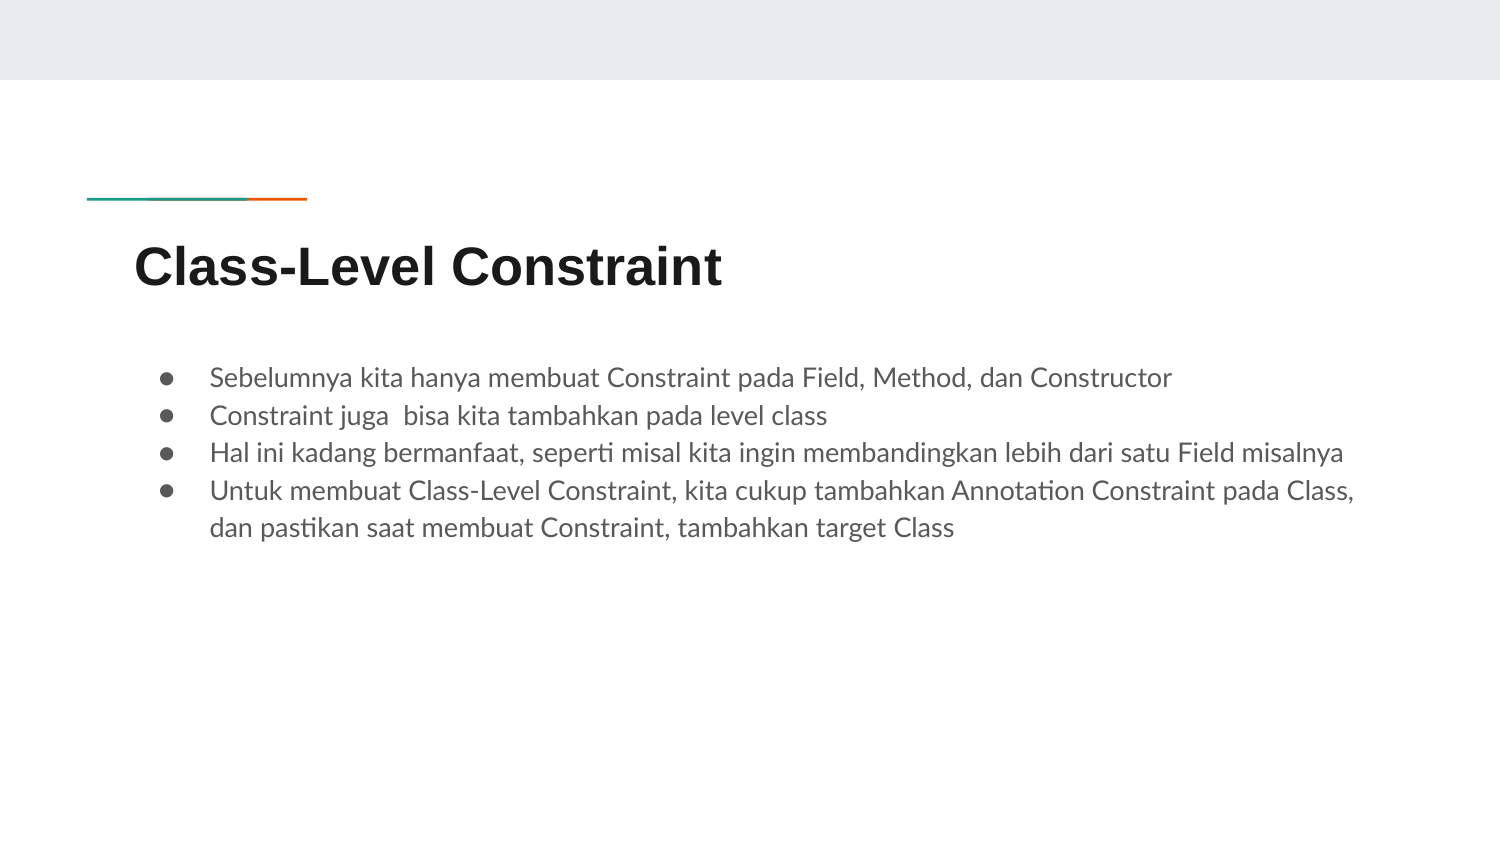

# Class-Level Constraint
Sebelumnya kita hanya membuat Constraint pada Field, Method, dan Constructor
Constraint juga  bisa kita tambahkan pada level class
Hal ini kadang bermanfaat, seperti misal kita ingin membandingkan lebih dari satu Field misalnya
Untuk membuat Class-Level Constraint, kita cukup tambahkan Annotation Constraint pada Class, dan pastikan saat membuat Constraint, tambahkan target Class